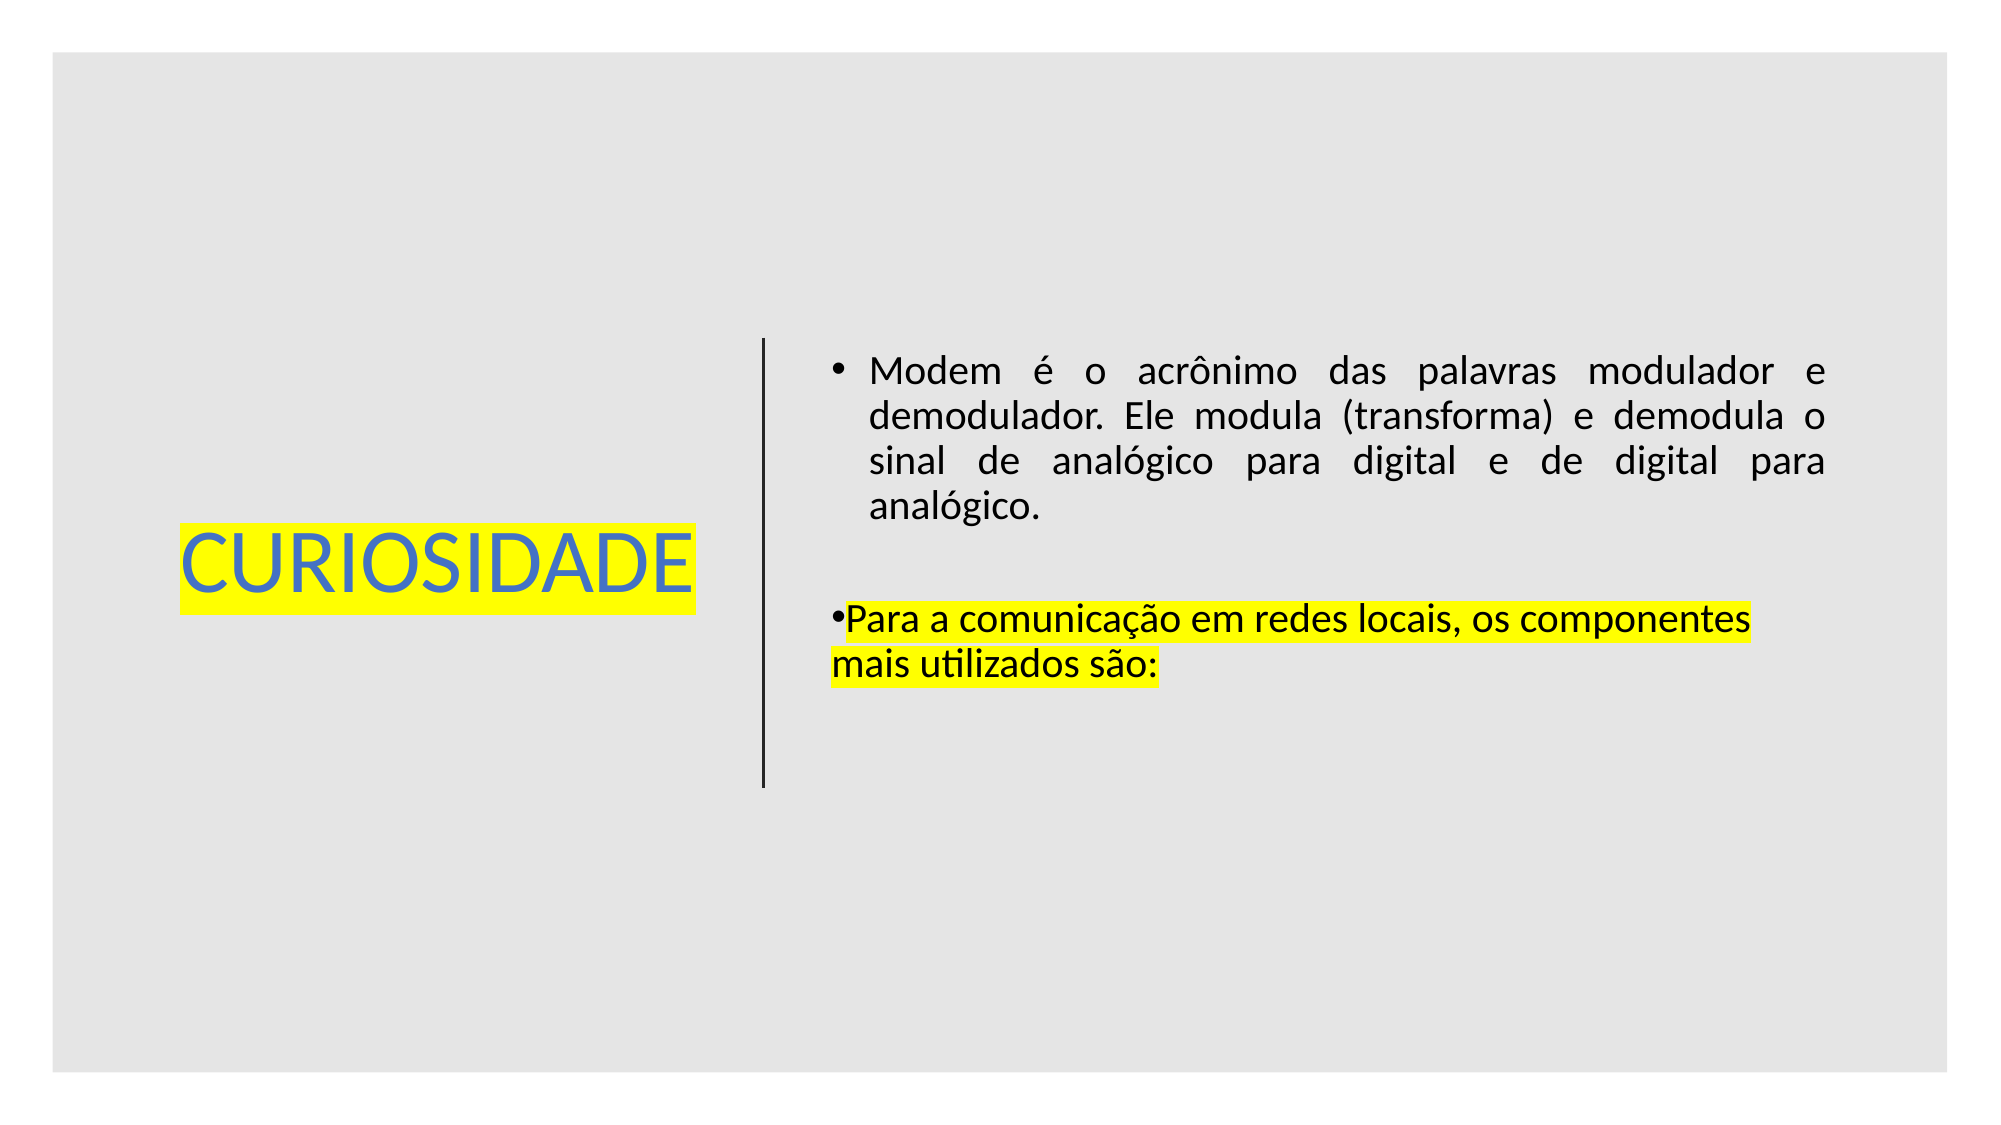

# CURIOSIDADE
Modem é o acrônimo das palavras modulador e demodulador. Ele modula (transforma) e demodula o sinal de analógico para digital e de digital para analógico.
Para a comunicação em redes locais, os componentes mais utilizados são: